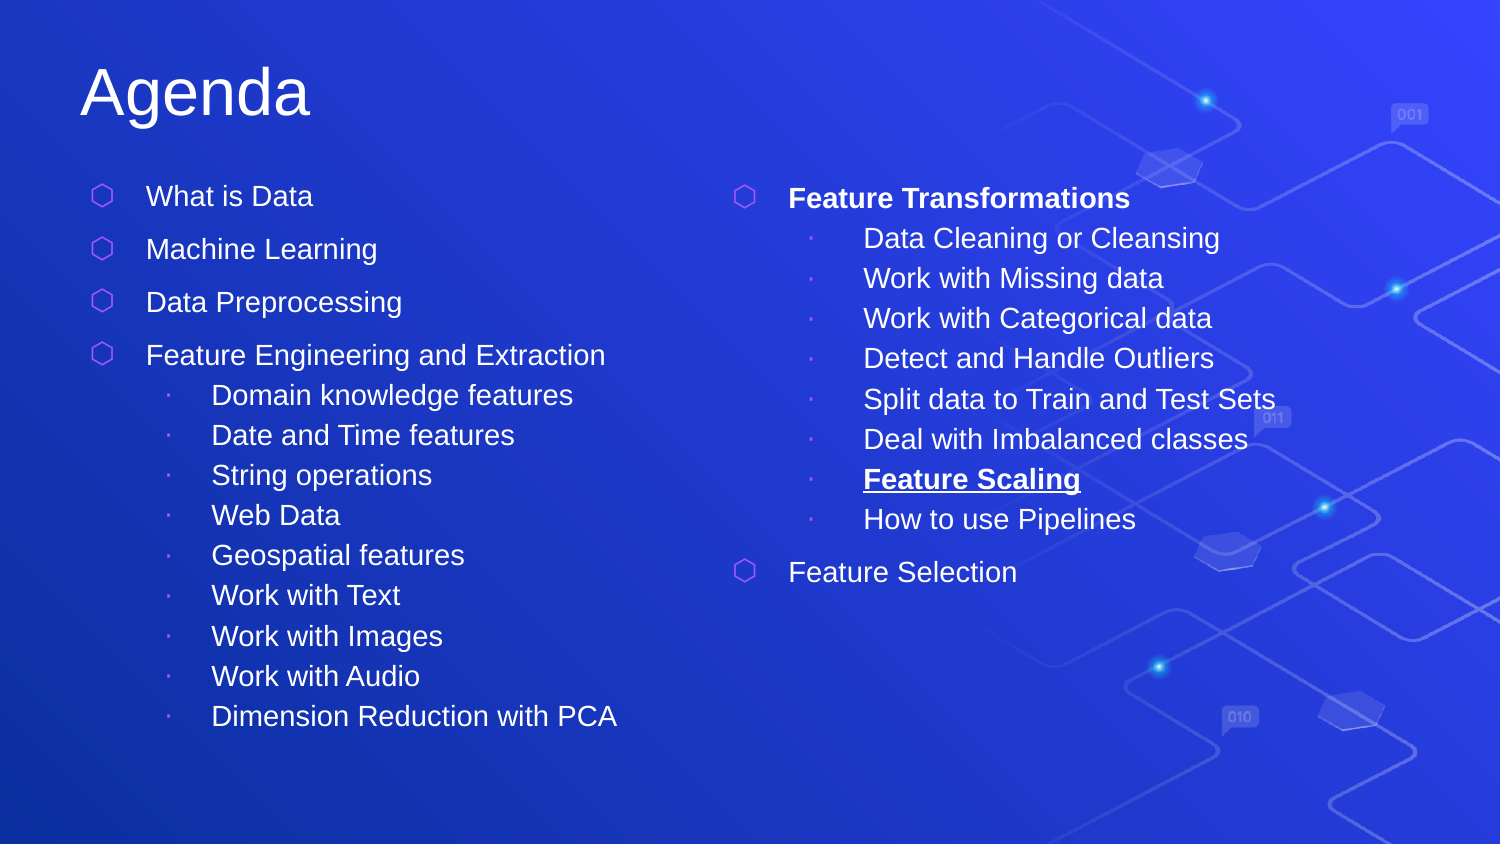

Agenda

What is Data
Machine Learning
Data Preprocessing
Feature Engineering and Extraction
Domain knowledge features
Date and Time features
String operations
Web Data
Geospatial features
Work with Text
Work with Images
Work with Audio
Dimension Reduction with PCA

Feature Transformations
Data Cleaning or Cleansing
Work with Missing data
Work with Categorical data
Detect and Handle Outliers
Split data to Train and Test Sets
Deal with Imbalanced classes
Feature Scaling
How to use Pipelines
Feature Selection